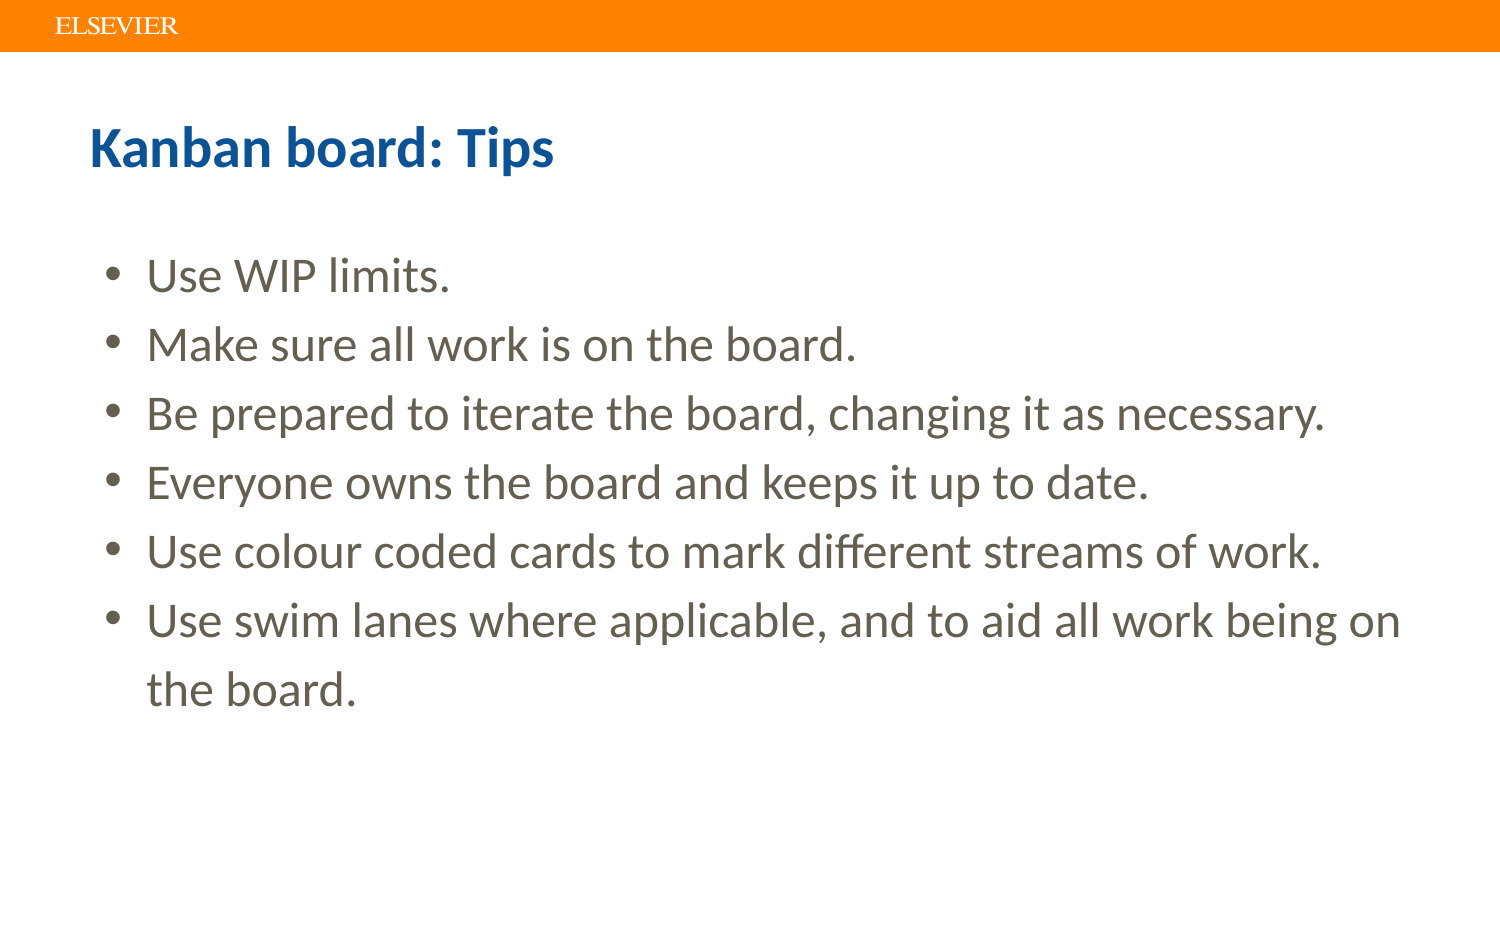

# Kanban board: Tips
Use WIP limits.
Make sure all work is on the board.
Be prepared to iterate the board, changing it as necessary.
Everyone owns the board and keeps it up to date.
Use colour coded cards to mark different streams of work.
Use swim lanes where applicable, and to aid all work being on the board.